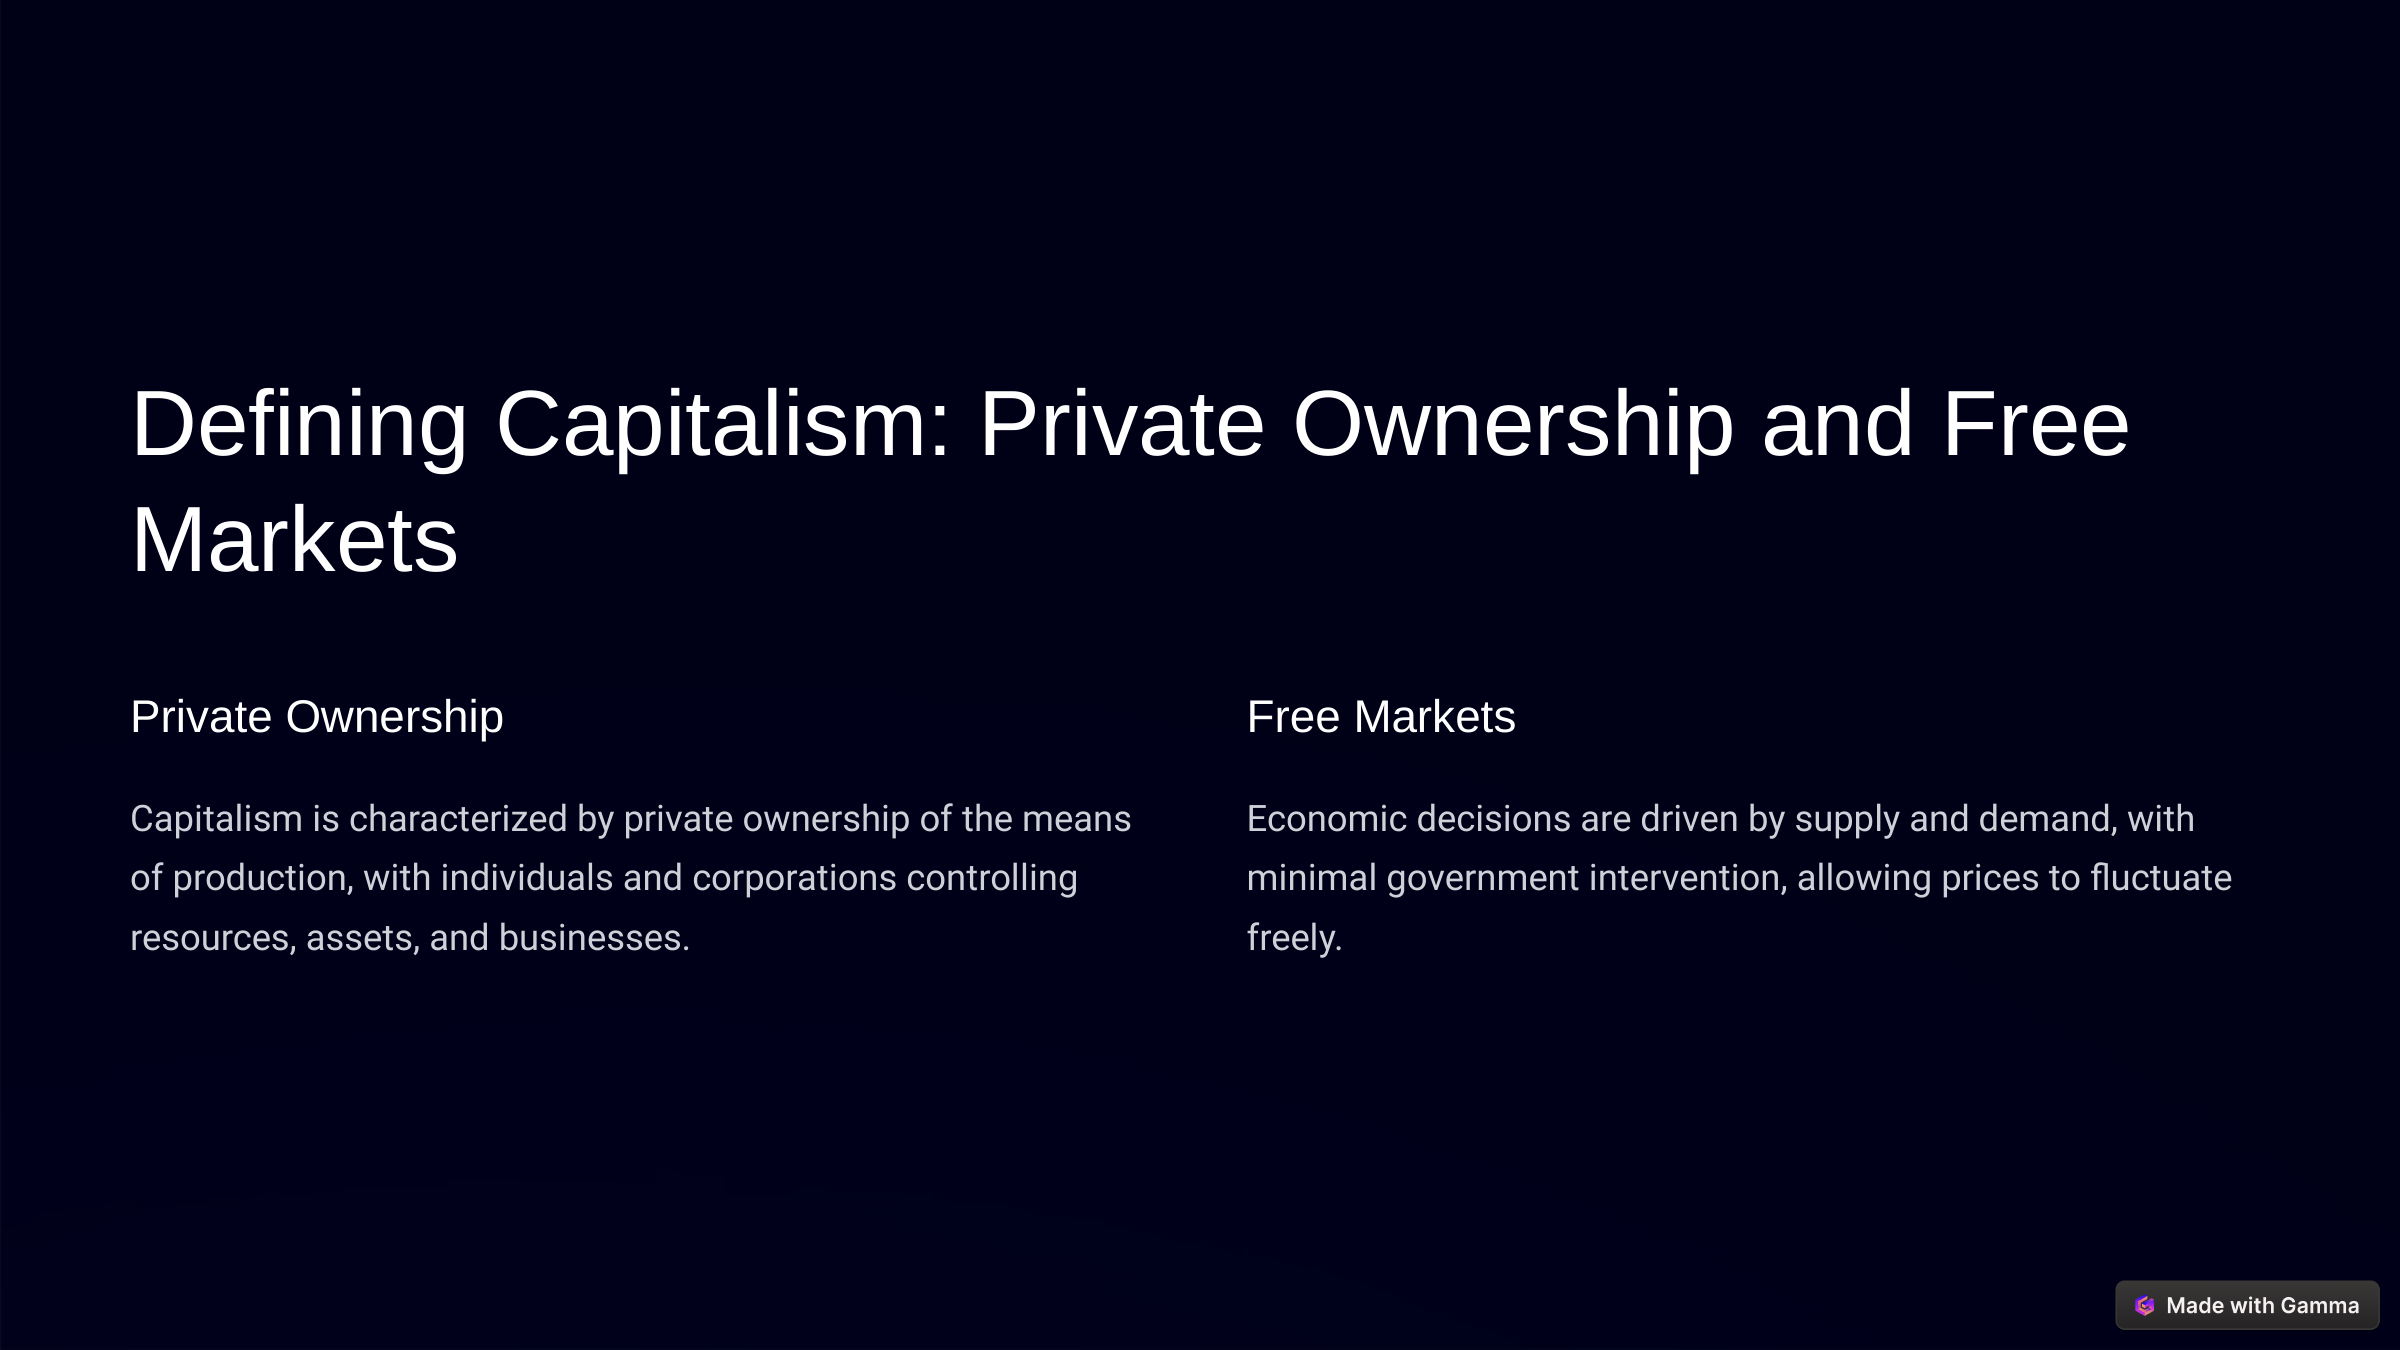

Defining Capitalism: Private Ownership and Free Markets
Private Ownership
Free Markets
Capitalism is characterized by private ownership of the means of production, with individuals and corporations controlling resources, assets, and businesses.
Economic decisions are driven by supply and demand, with minimal government intervention, allowing prices to fluctuate freely.